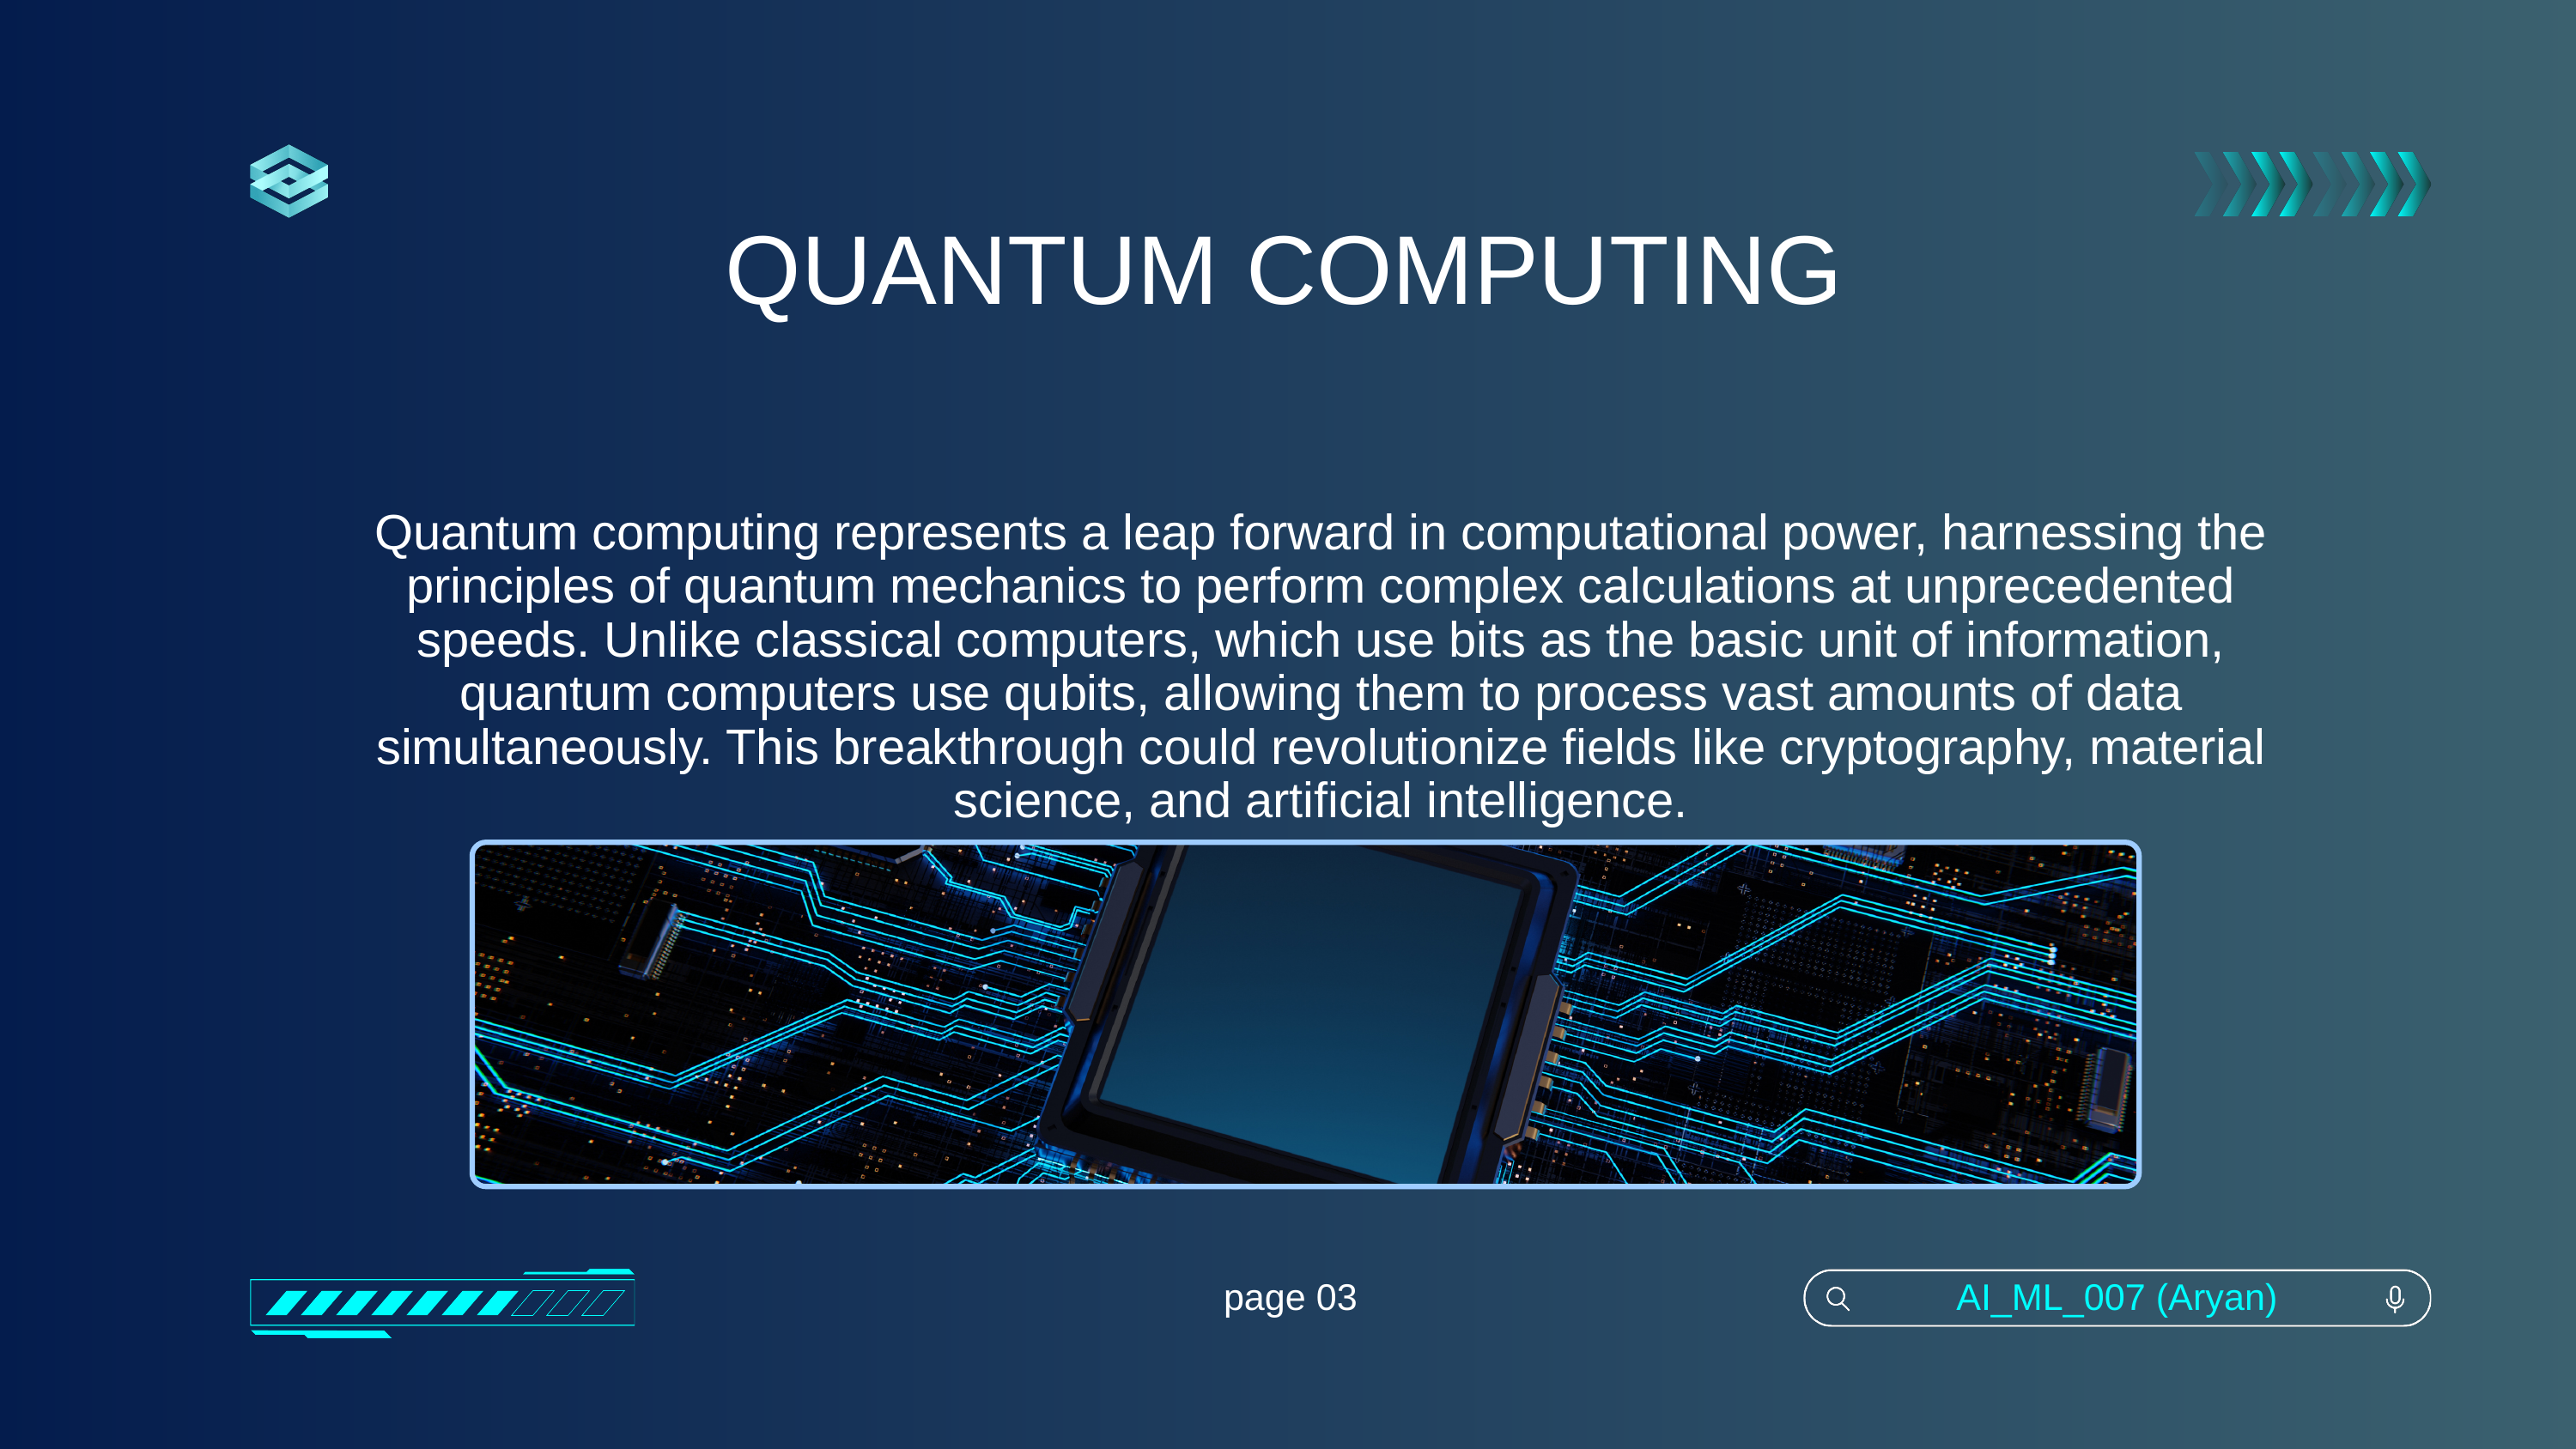

QUANTUM COMPUTING
Quantum computing represents a leap forward in computational power, harnessing the principles of quantum mechanics to perform complex calculations at unprecedented speeds. Unlike classical computers, which use bits as the basic unit of information, quantum computers use qubits, allowing them to process vast amounts of data simultaneously. This breakthrough could revolutionize fields like cryptography, material science, and artificial intelligence.

page 03
AI_ML_007 (Aryan)